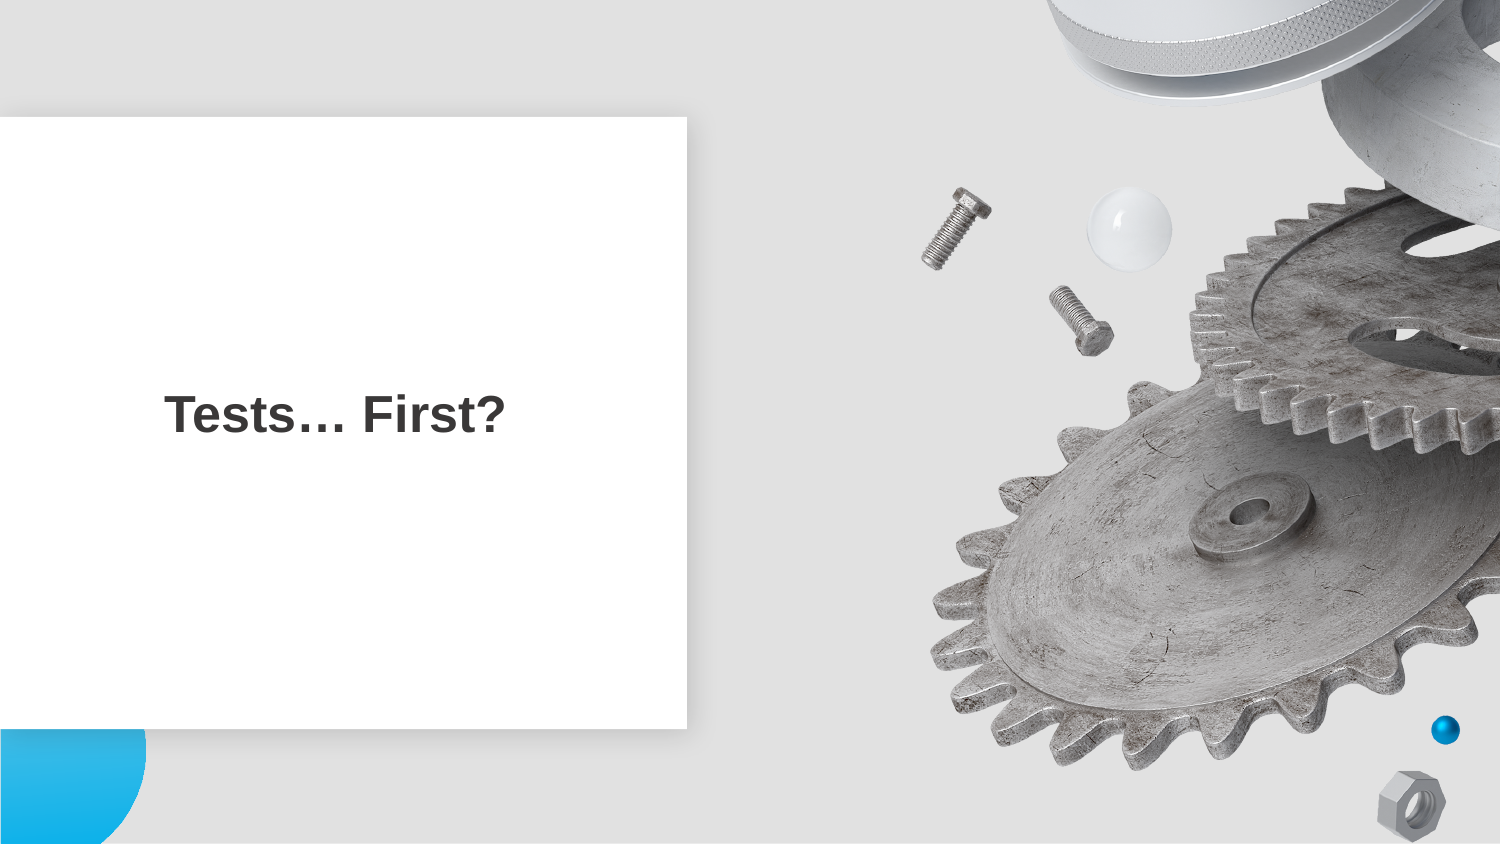

Subtitle goodness

Agenda item #1
Agenda item #2
Agenda item #3

Tests… First?